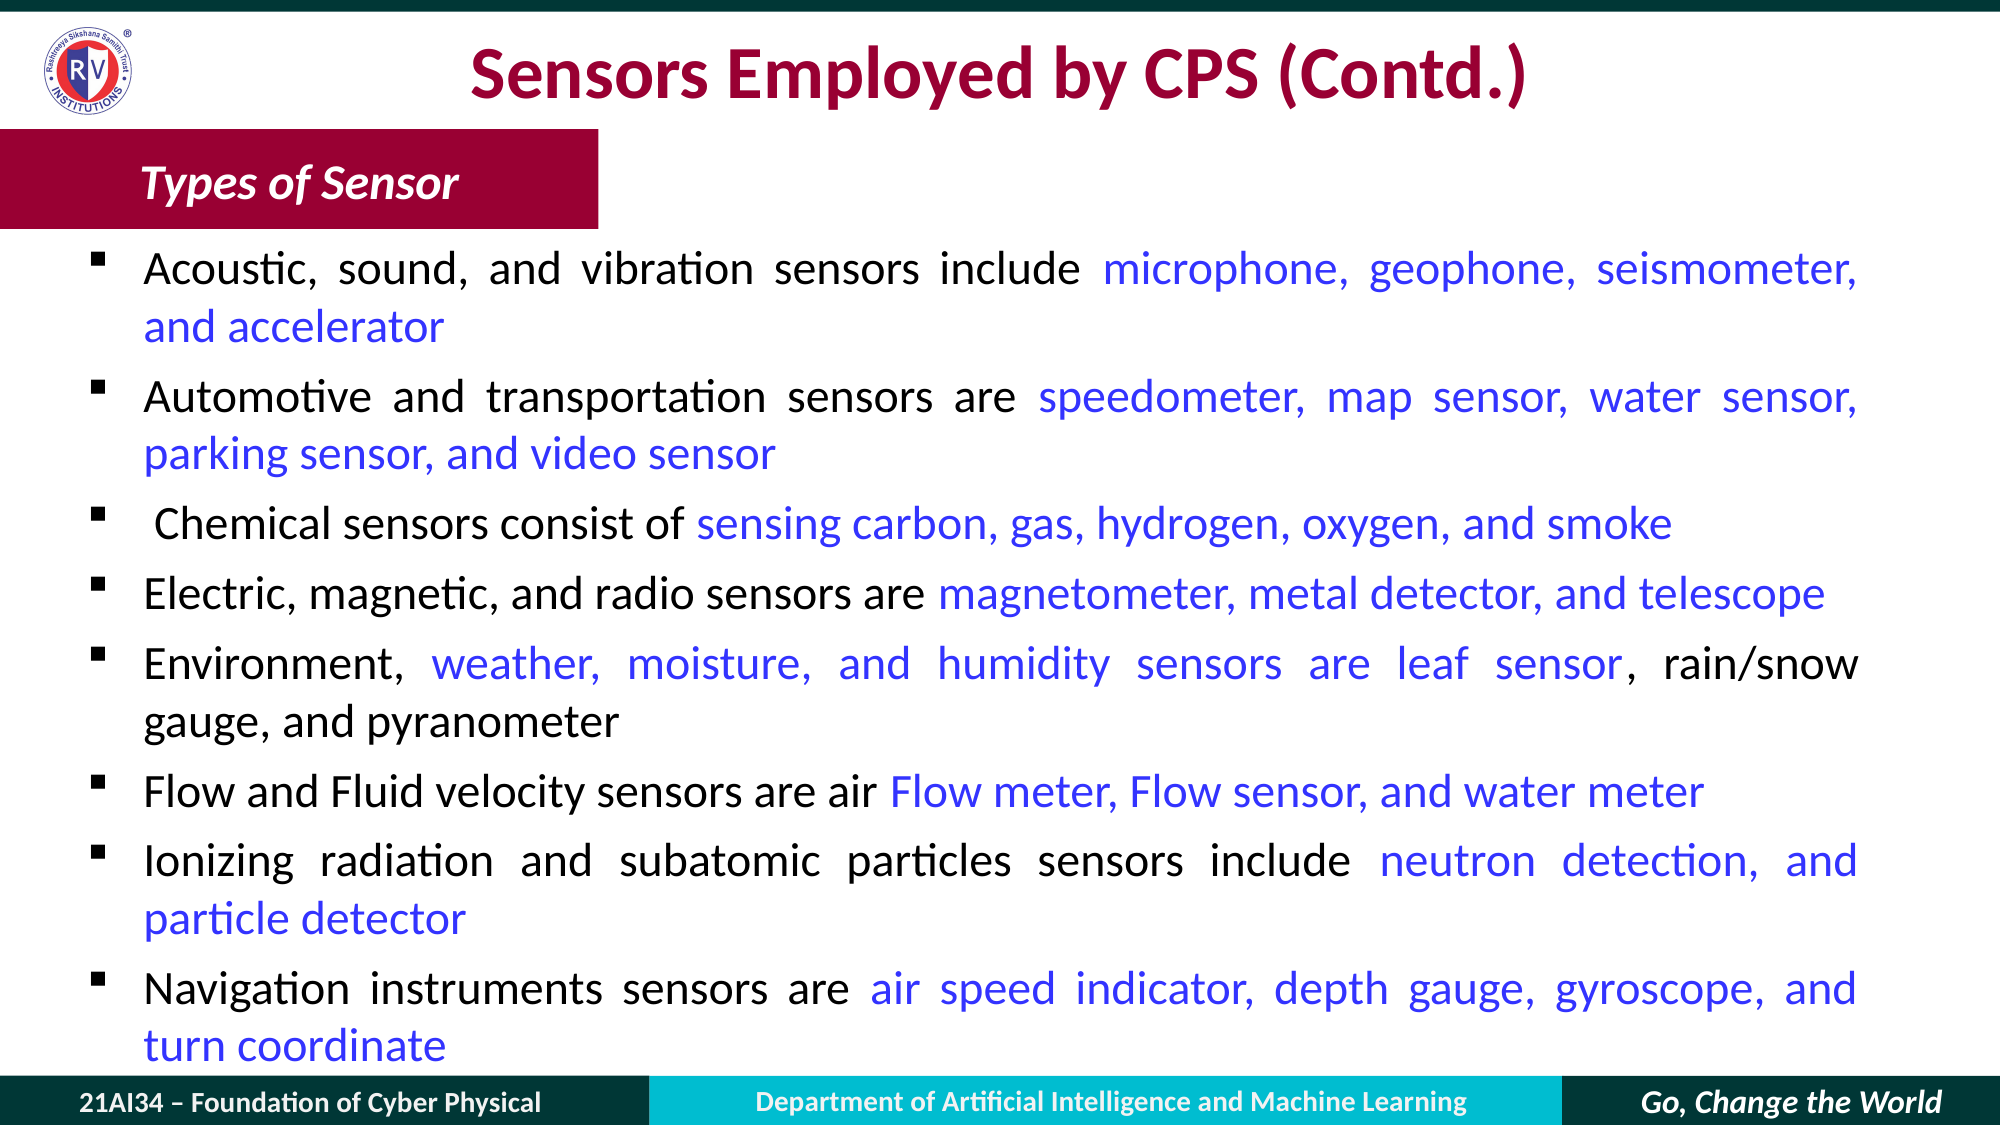

# Sensors Employed by CPS (Contd.)
Types of Sensor
Acoustic, sound, and vibration sensors include microphone, geophone, seismometer, and accelerator
Automotive and transportation sensors are speedometer, map sensor, water sensor, parking sensor, and video sensor
 Chemical sensors consist of sensing carbon, gas, hydrogen, oxygen, and smoke
Electric, magnetic, and radio sensors are magnetometer, metal detector, and telescope
Environment, weather, moisture, and humidity sensors are leaf sensor, rain/snow gauge, and pyranometer
Flow and Fluid velocity sensors are air Flow meter, Flow sensor, and water meter
Ionizing radiation and subatomic particles sensors include neutron detection, and particle detector
Navigation instruments sensors are air speed indicator, depth gauge, gyroscope, and turn coordinate